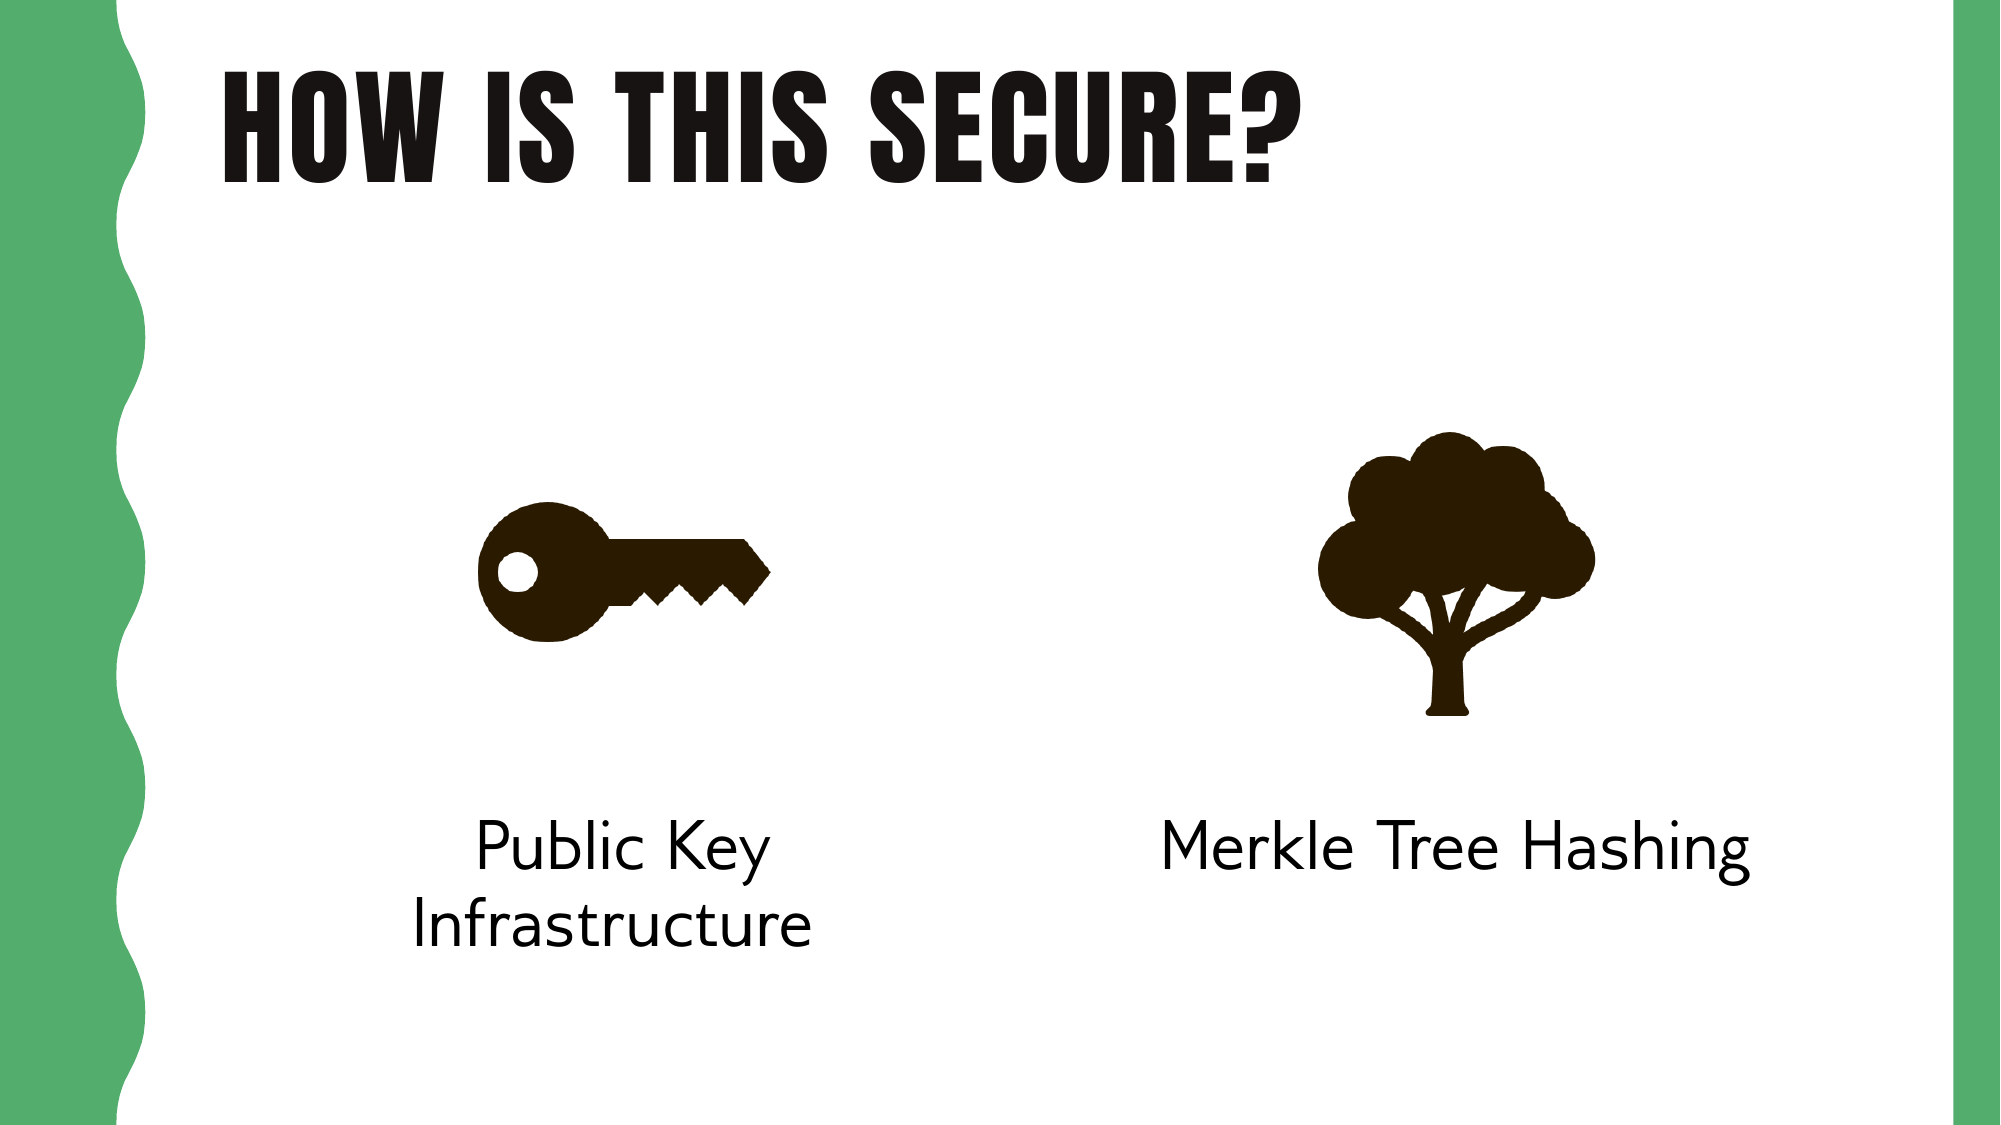

# how is this secure?
Public Key Infrastructure
Merkle Tree Hashing